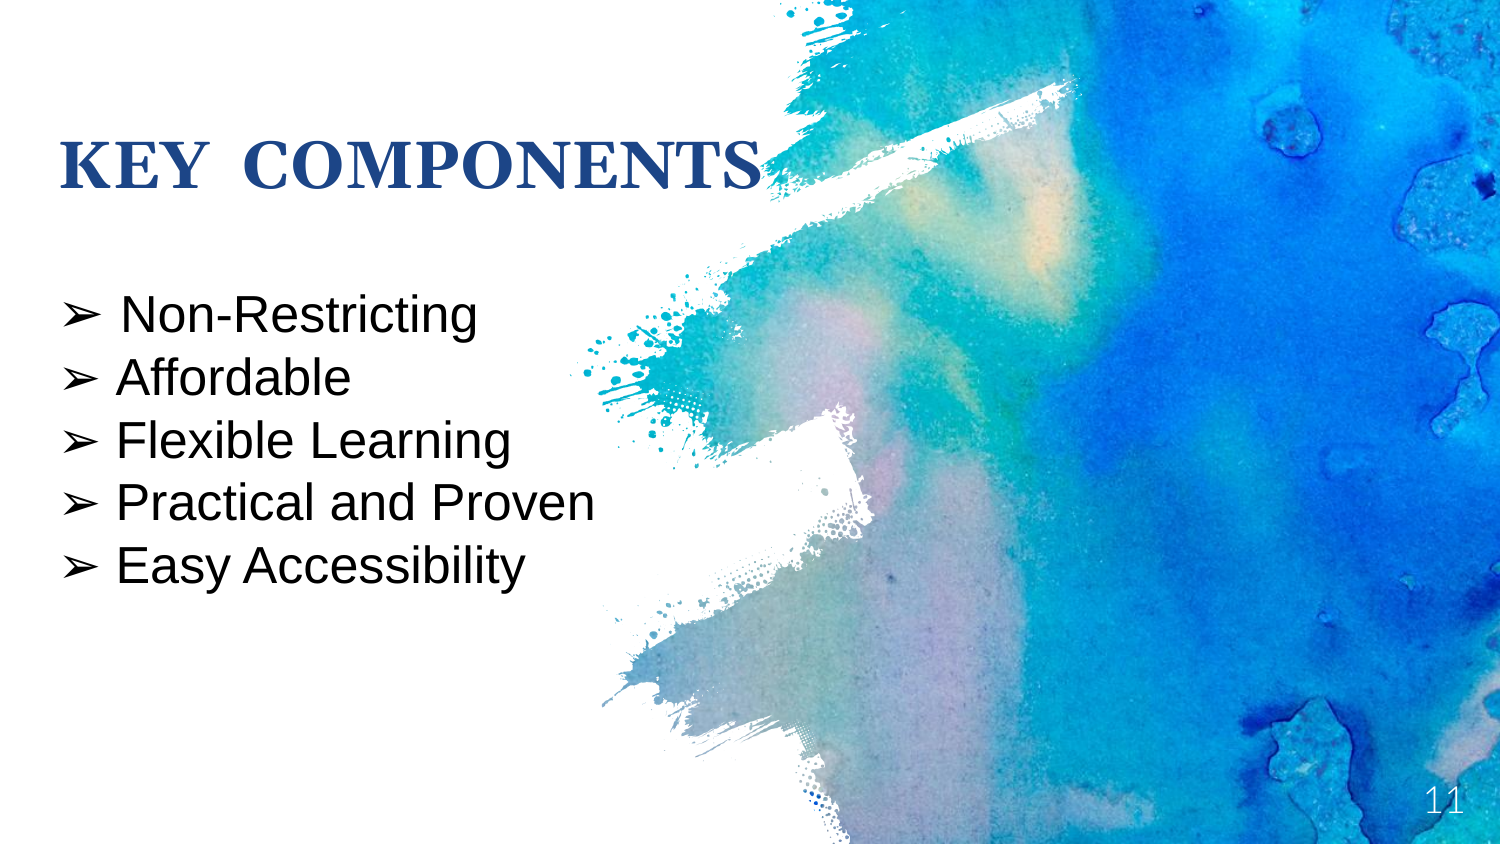

KEY  COMPONENTS
➢ Non-Restricting
➢ Affordable
➢ Flexible Learning
➢ Practical and Proven
➢ Easy Accessibility
11